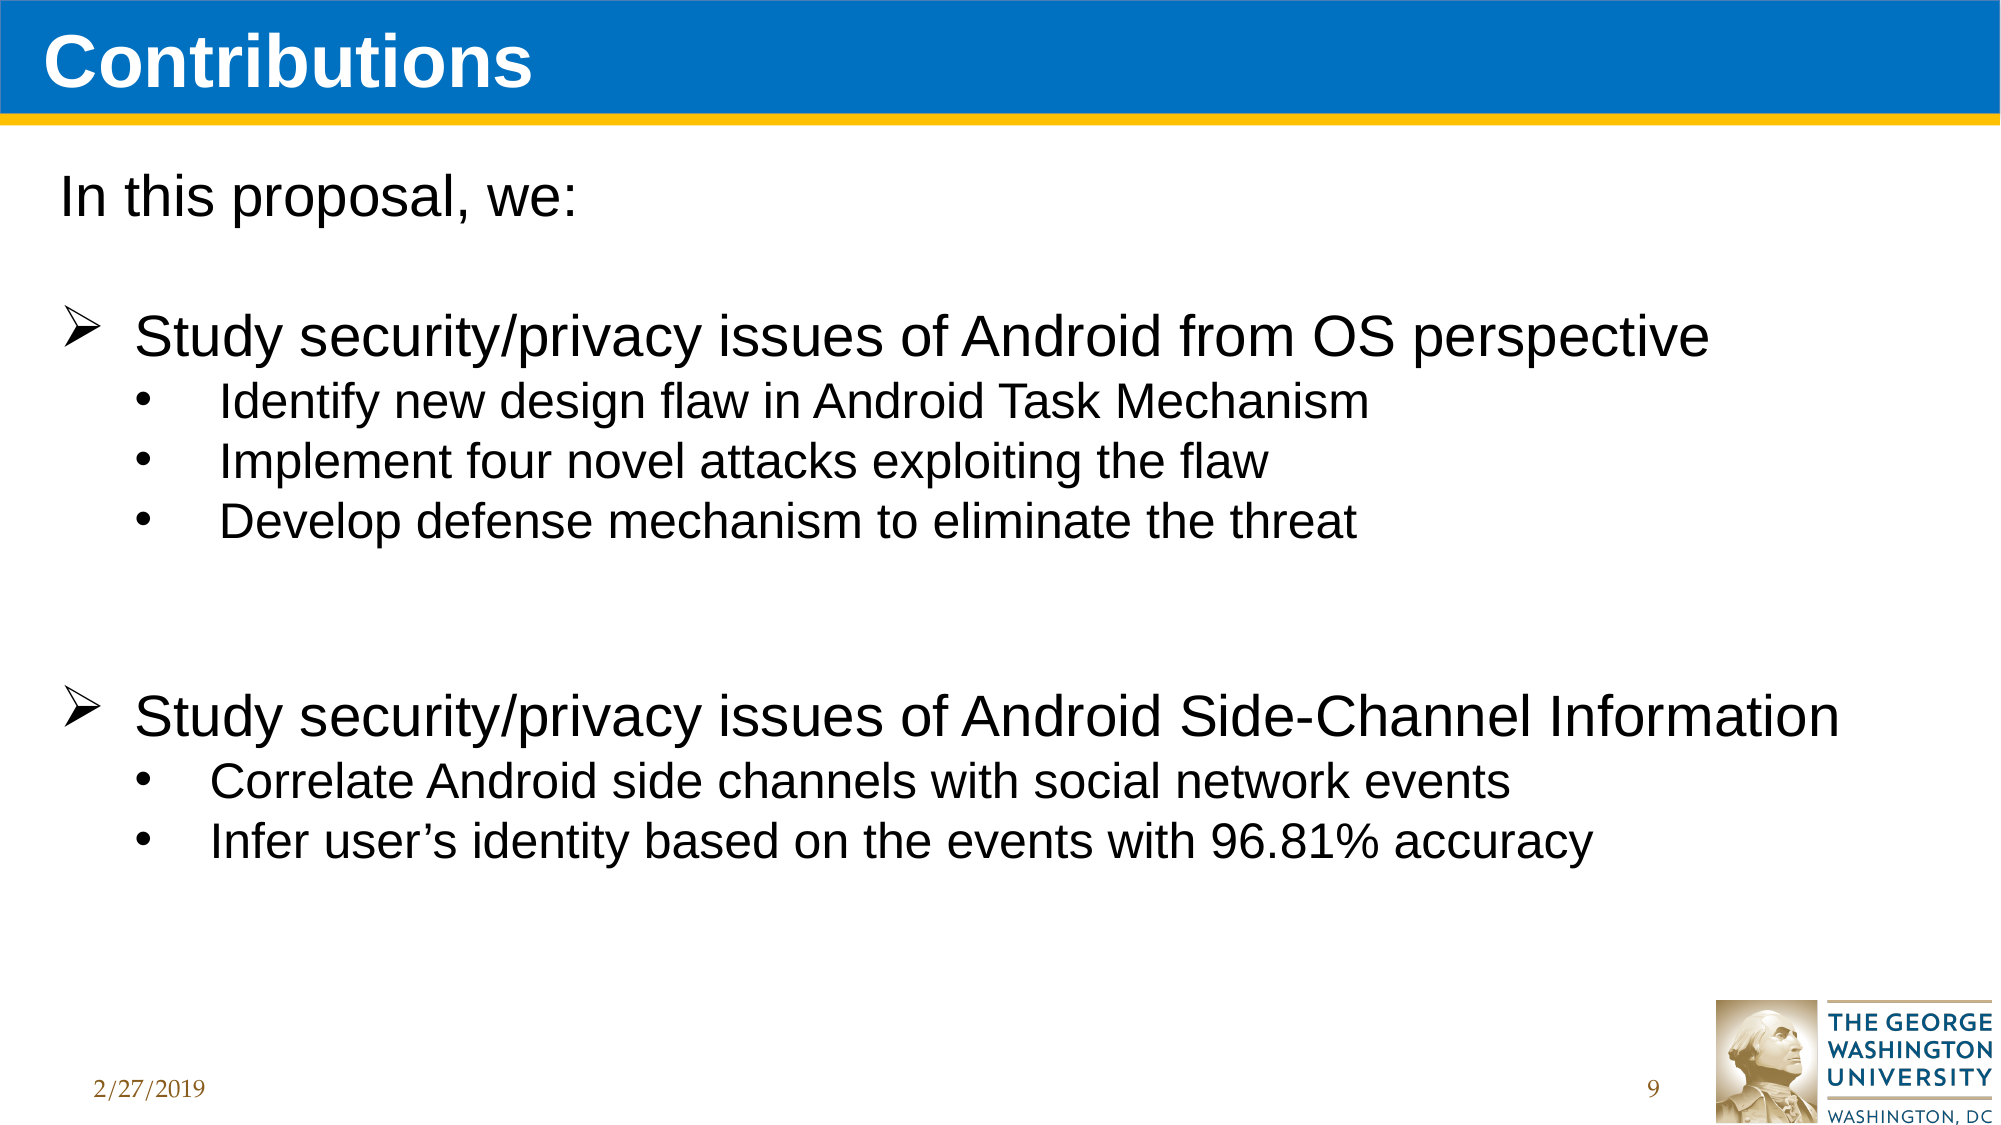

Contributions
In this proposal, we:

Study security/privacy issues of Android from OS perspective
Identify new design flaw in Android Task Mechanism
Implement four novel attacks exploiting the flaw
Develop defense mechanism to eliminate the threat

Study security/privacy issues of Android Side-Channel Information
Correlate Android side channels with social network events
Infer user’s identity based on the events with 96.81% accuracy

2/27/2019
9